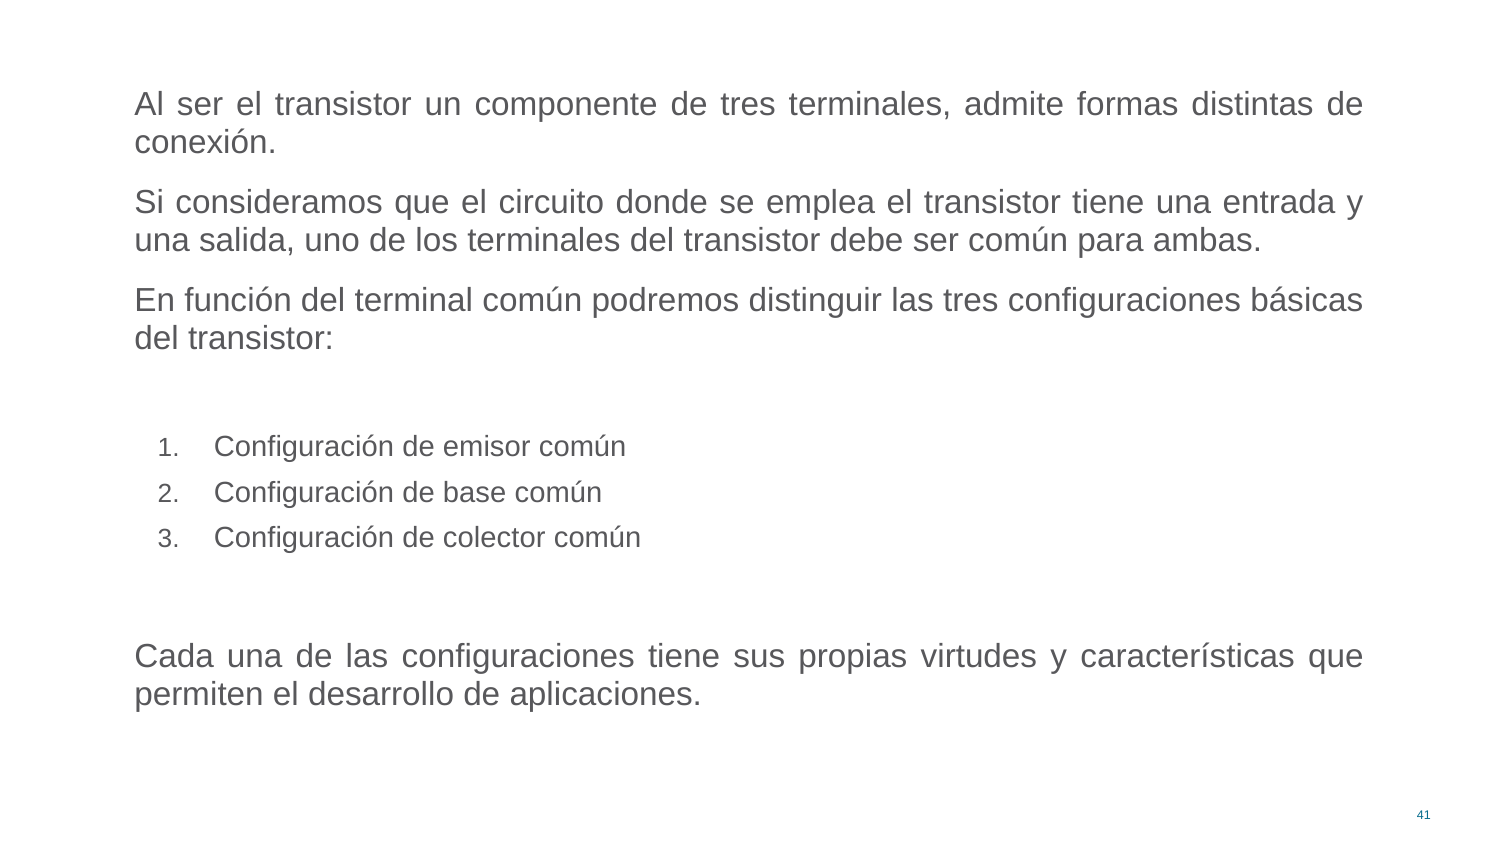

Al ser el transistor un componente de tres terminales, admite formas distintas de conexión.
Si consideramos que el circuito donde se emplea el transistor tiene una entrada y una salida, uno de los terminales del transistor debe ser común para ambas.
En función del terminal común podremos distinguir las tres configuraciones básicas del transistor:

Configuración de emisor común
Configuración de base común
Configuración de colector común

Cada una de las configuraciones tiene sus propias virtudes y características que permiten el desarrollo de aplicaciones.